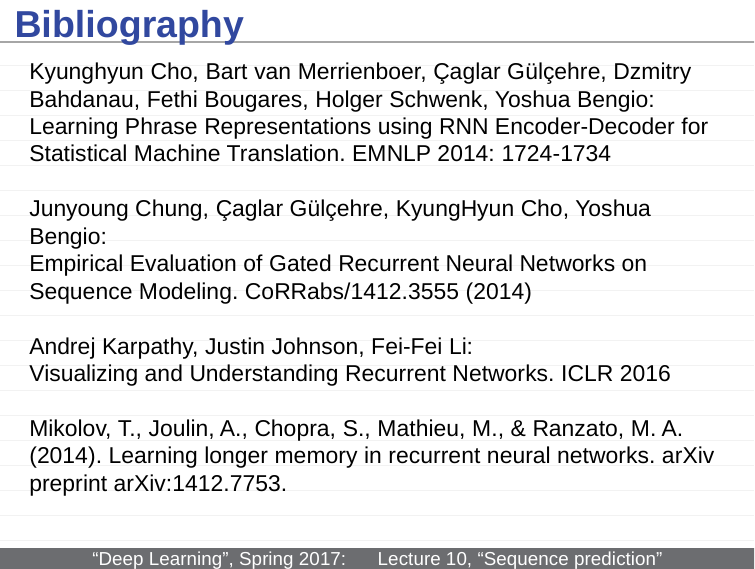

# Bibliography
Kyunghyun Cho, Bart van Merrienboer, Çaglar Gülçehre, Dzmitry Bahdanau, Fethi Bougares, Holger Schwenk, Yoshua Bengio: Learning Phrase Representations using RNN Encoder-Decoder for Statistical Machine Translation. EMNLP 2014: 1724-1734

Junyoung Chung, Çaglar Gülçehre, KyungHyun Cho, Yoshua Bengio:
Empirical Evaluation of Gated Recurrent Neural Networks on Sequence Modeling. CoRRabs/1412.3555 (2014)

Andrej Karpathy, Justin Johnson, Fei-Fei Li:
Visualizing and Understanding Recurrent Networks. ICLR 2016

Mikolov, T., Joulin, A., Chopra, S., Mathieu, M., & Ranzato, M. A. (2014). Learning longer memory in recurrent neural networks. arXiv preprint arXiv:1412.7753.